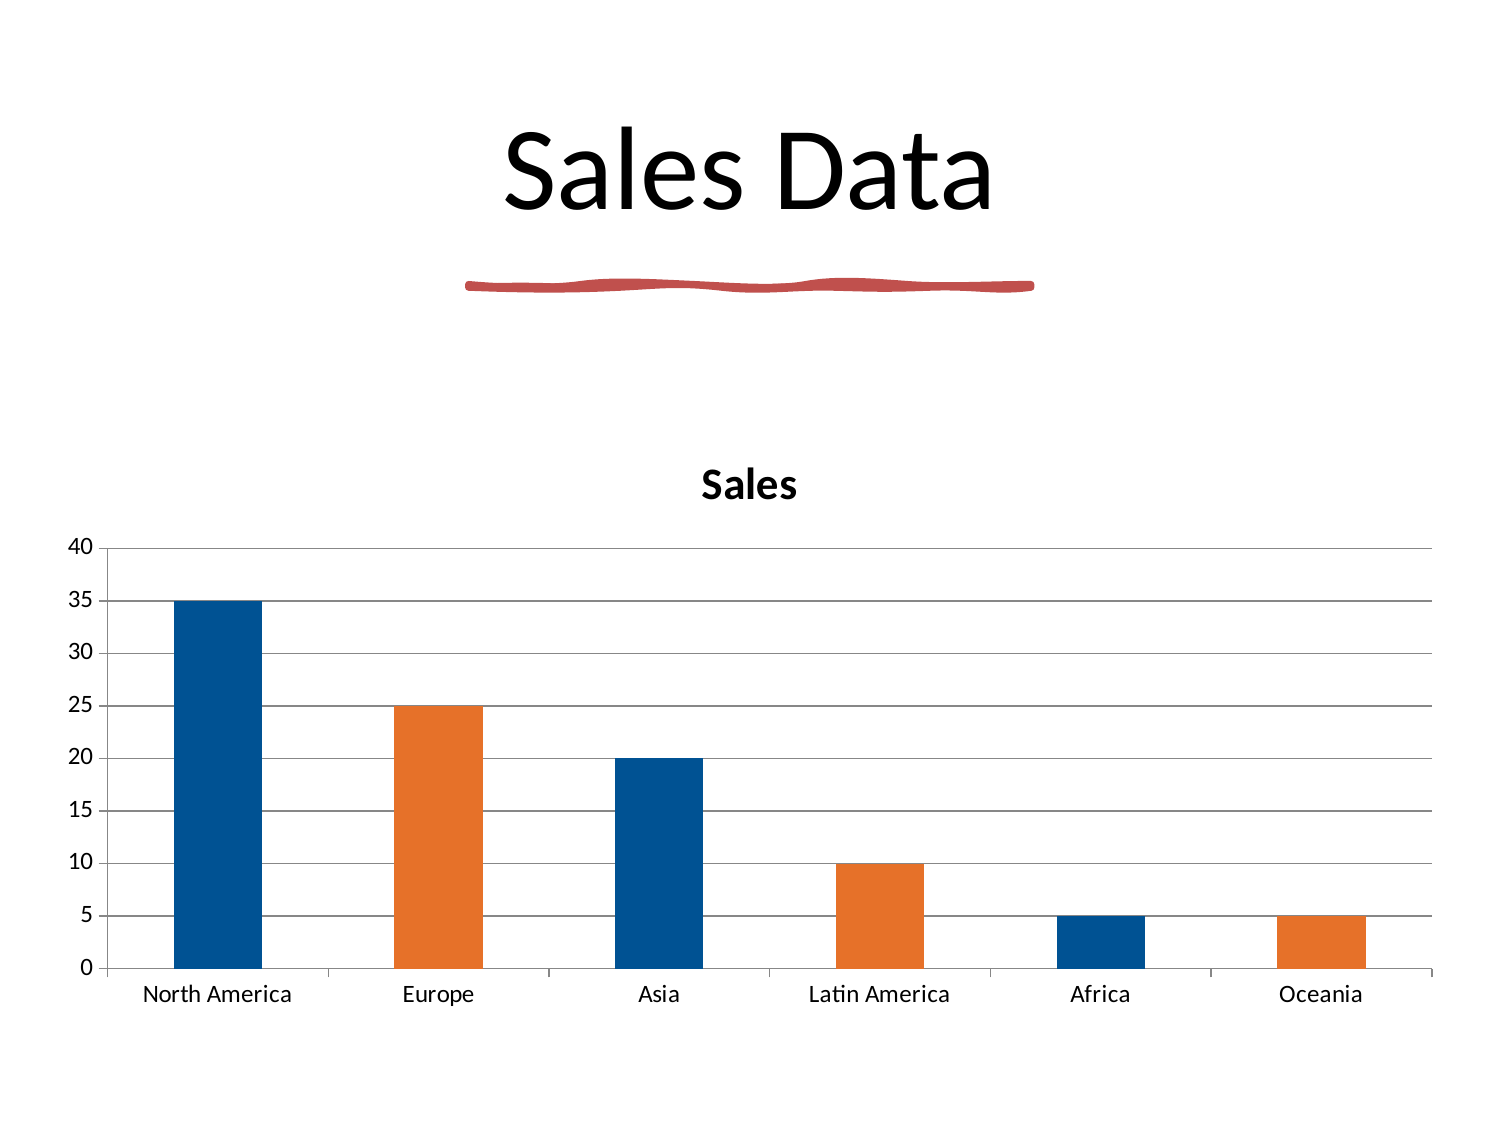

# Sales Data

### Chart:

| Category | Sales |
|---|---|
| North America | 35.0 |
| Europe | 25.0 |
| Asia | 20.0 |
| Latin America | 10.0 |
| Africa | 5.0 |
| Oceania | 5.0 |